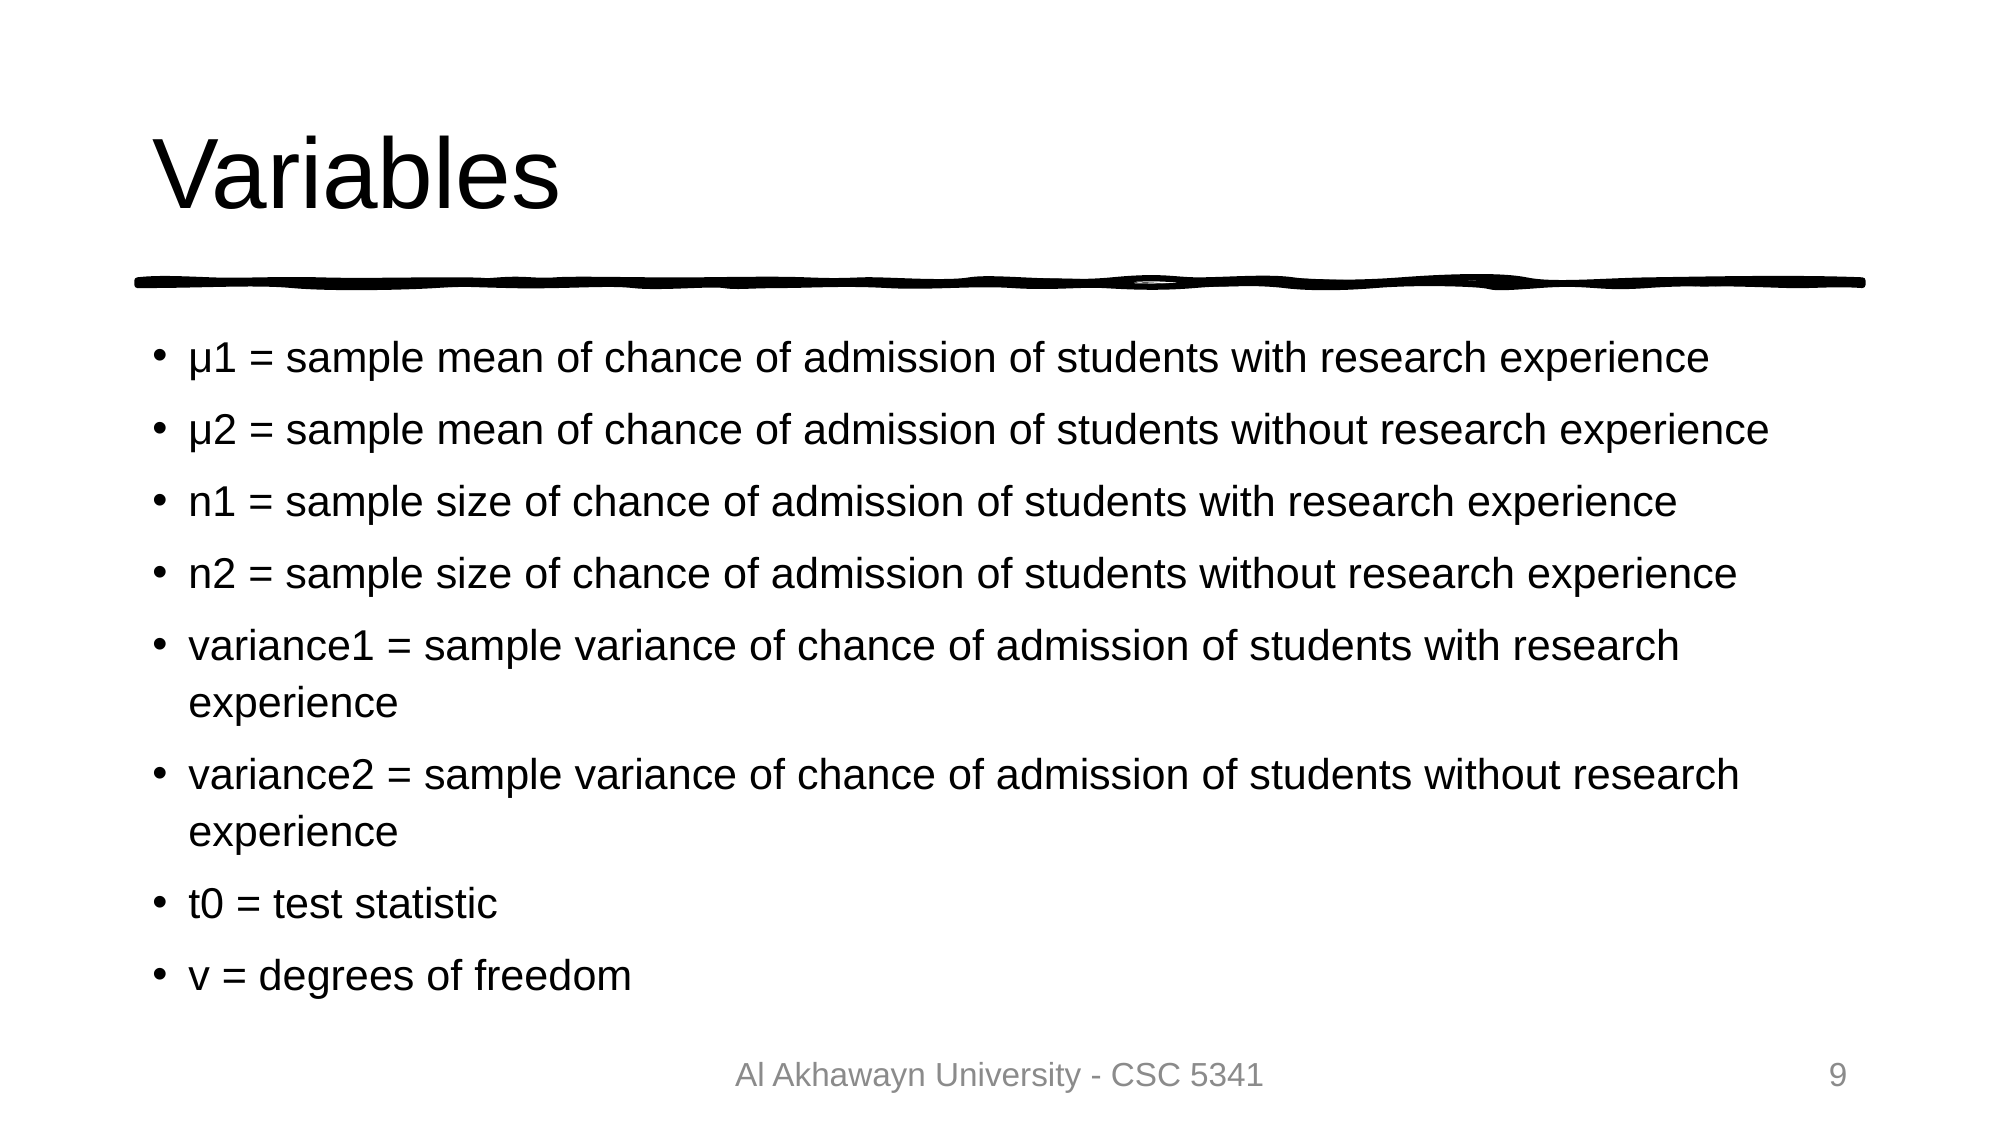

# Variables
μ1 = sample mean of chance of admission of students with research experience
μ2 = sample mean of chance of admission of students without research experience
n1 = sample size of chance of admission of students with research experience
n2 = sample size of chance of admission of students without research experience
variance1 = sample variance of chance of admission of students with research experience
variance2 = sample variance of chance of admission of students without research experience
t0 = test statistic
v = degrees of freedom
Al Akhawayn University - CSC 5341
9